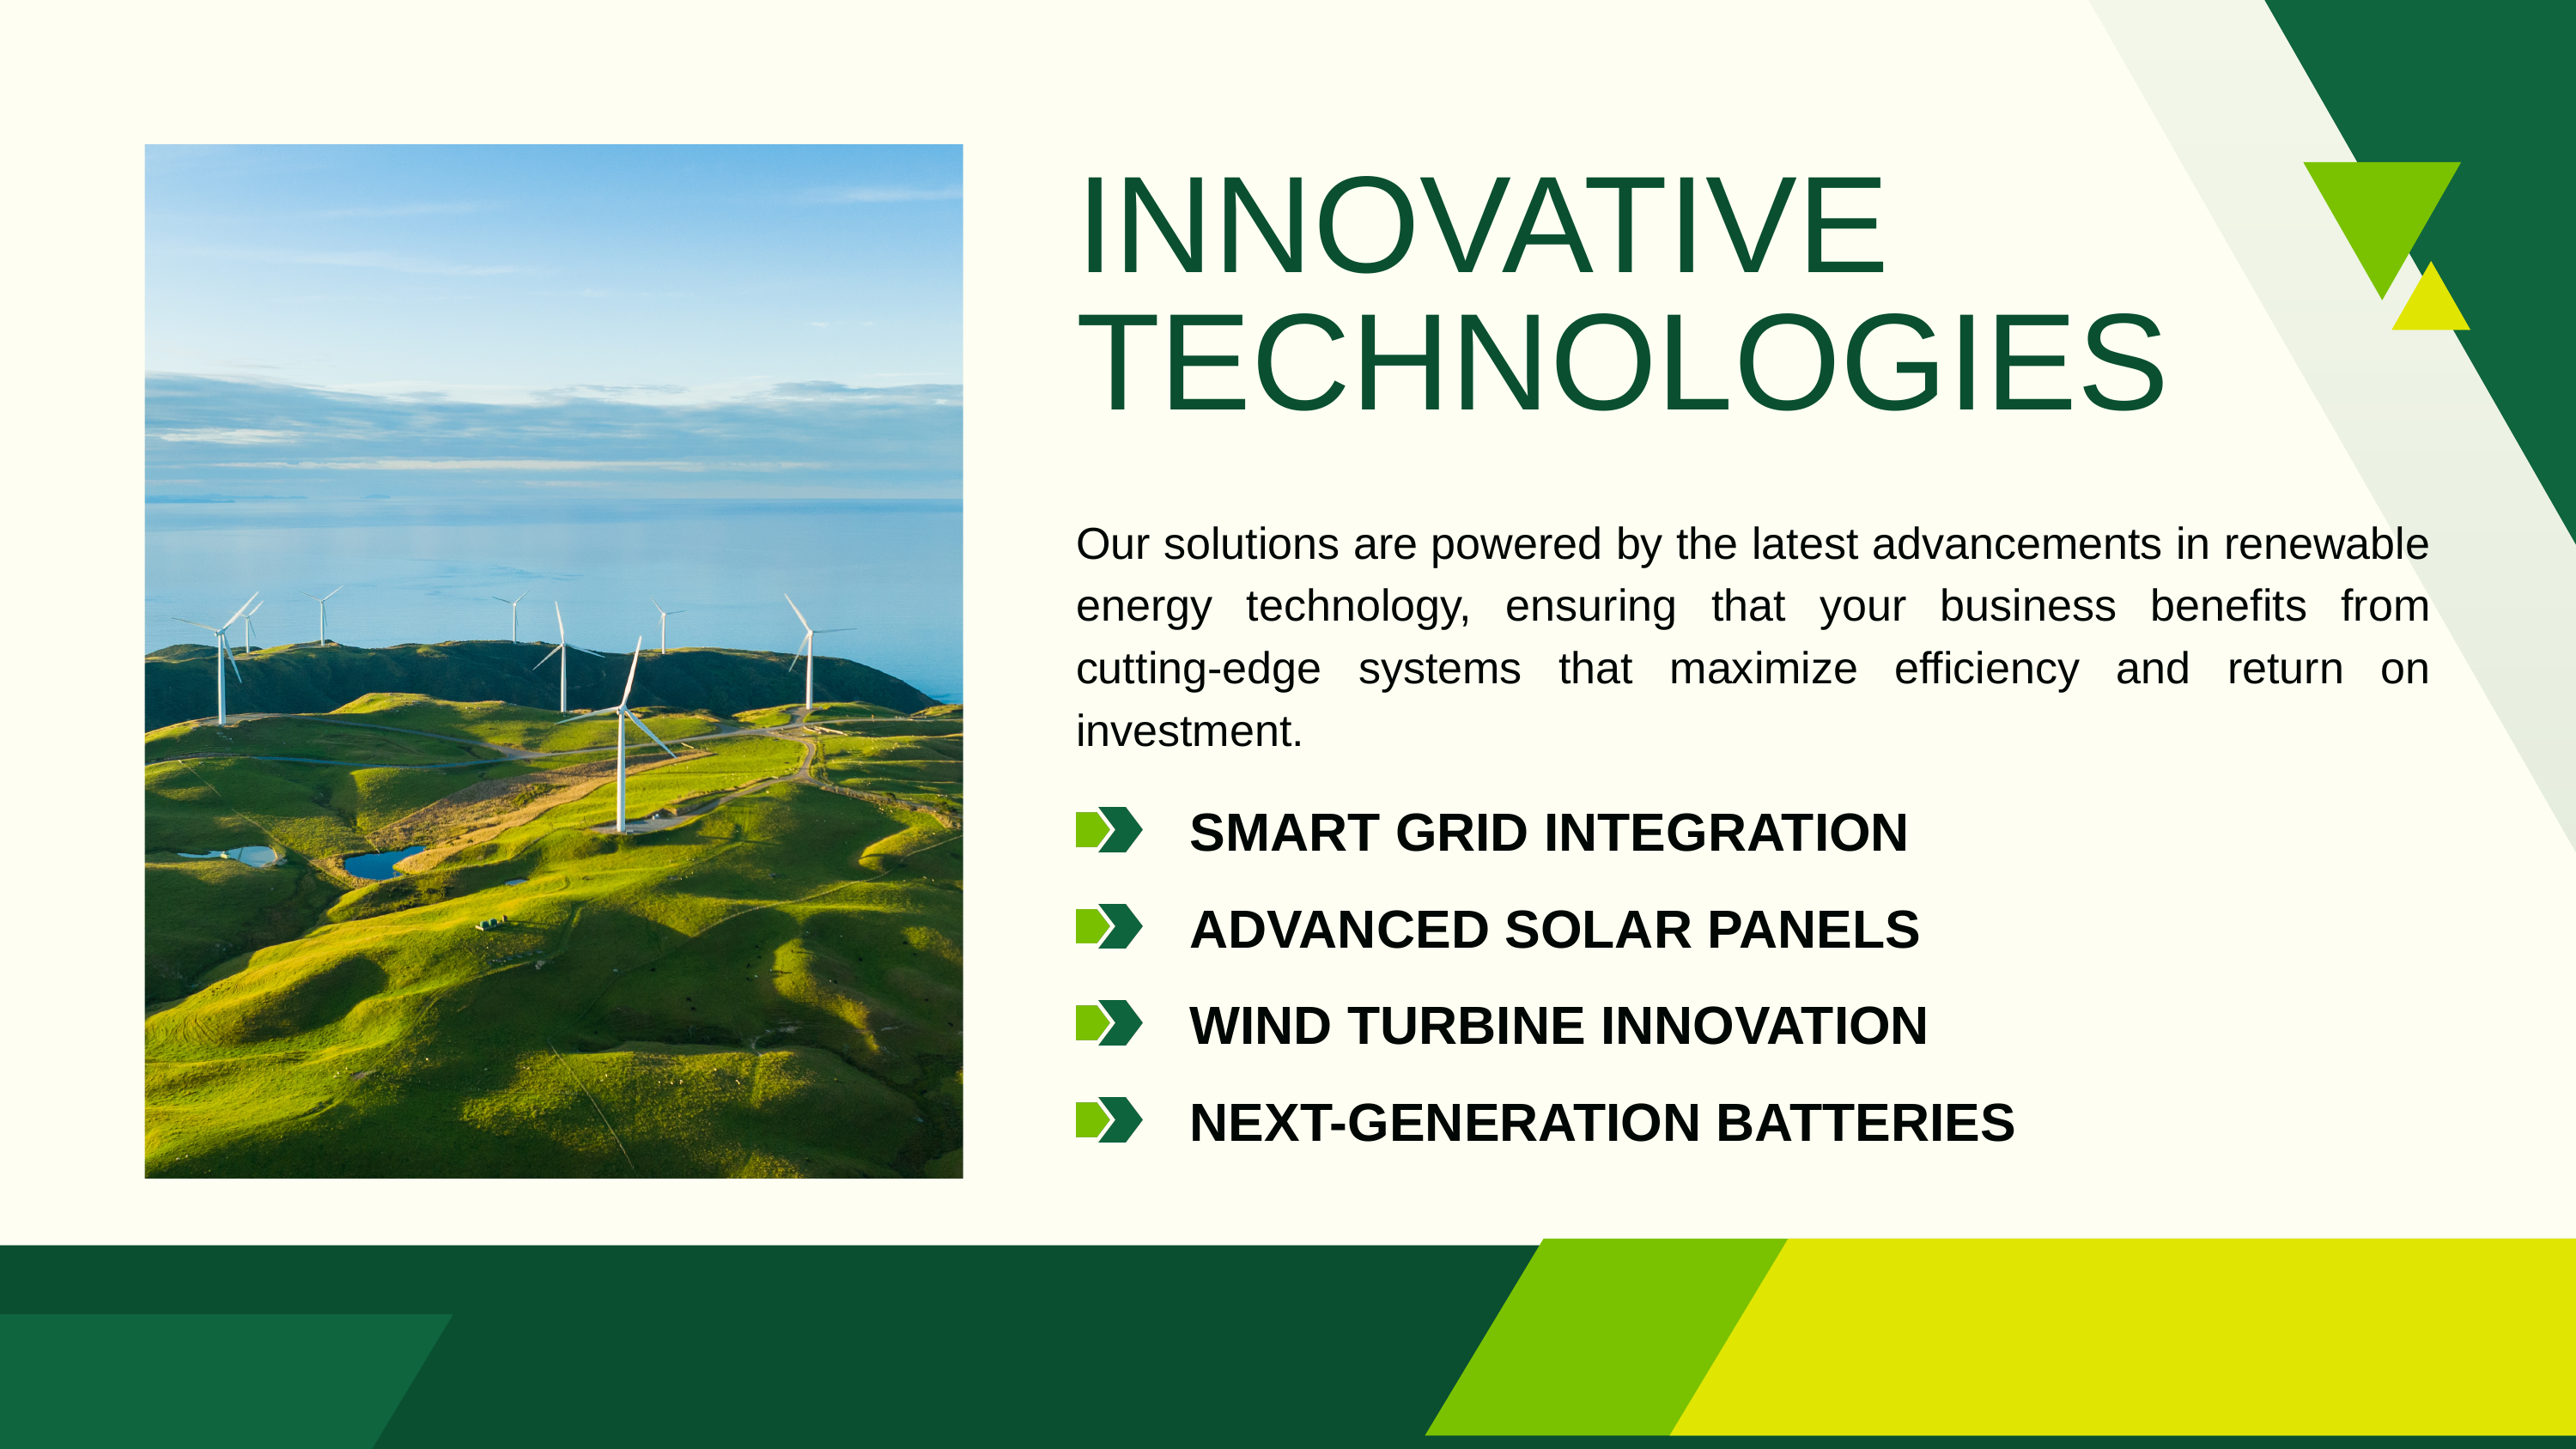

INNOVATIVE TECHNOLOGIES

Our solutions are powered by the latest advancements in renewable energy technology, ensuring that your business benefits from cutting-edge systems that maximize efficiency and return on investment.
SMART GRID INTEGRATION

ADVANCED SOLAR PANELS

WIND TURBINE INNOVATION

NEXT-GENERATION BATTERIES